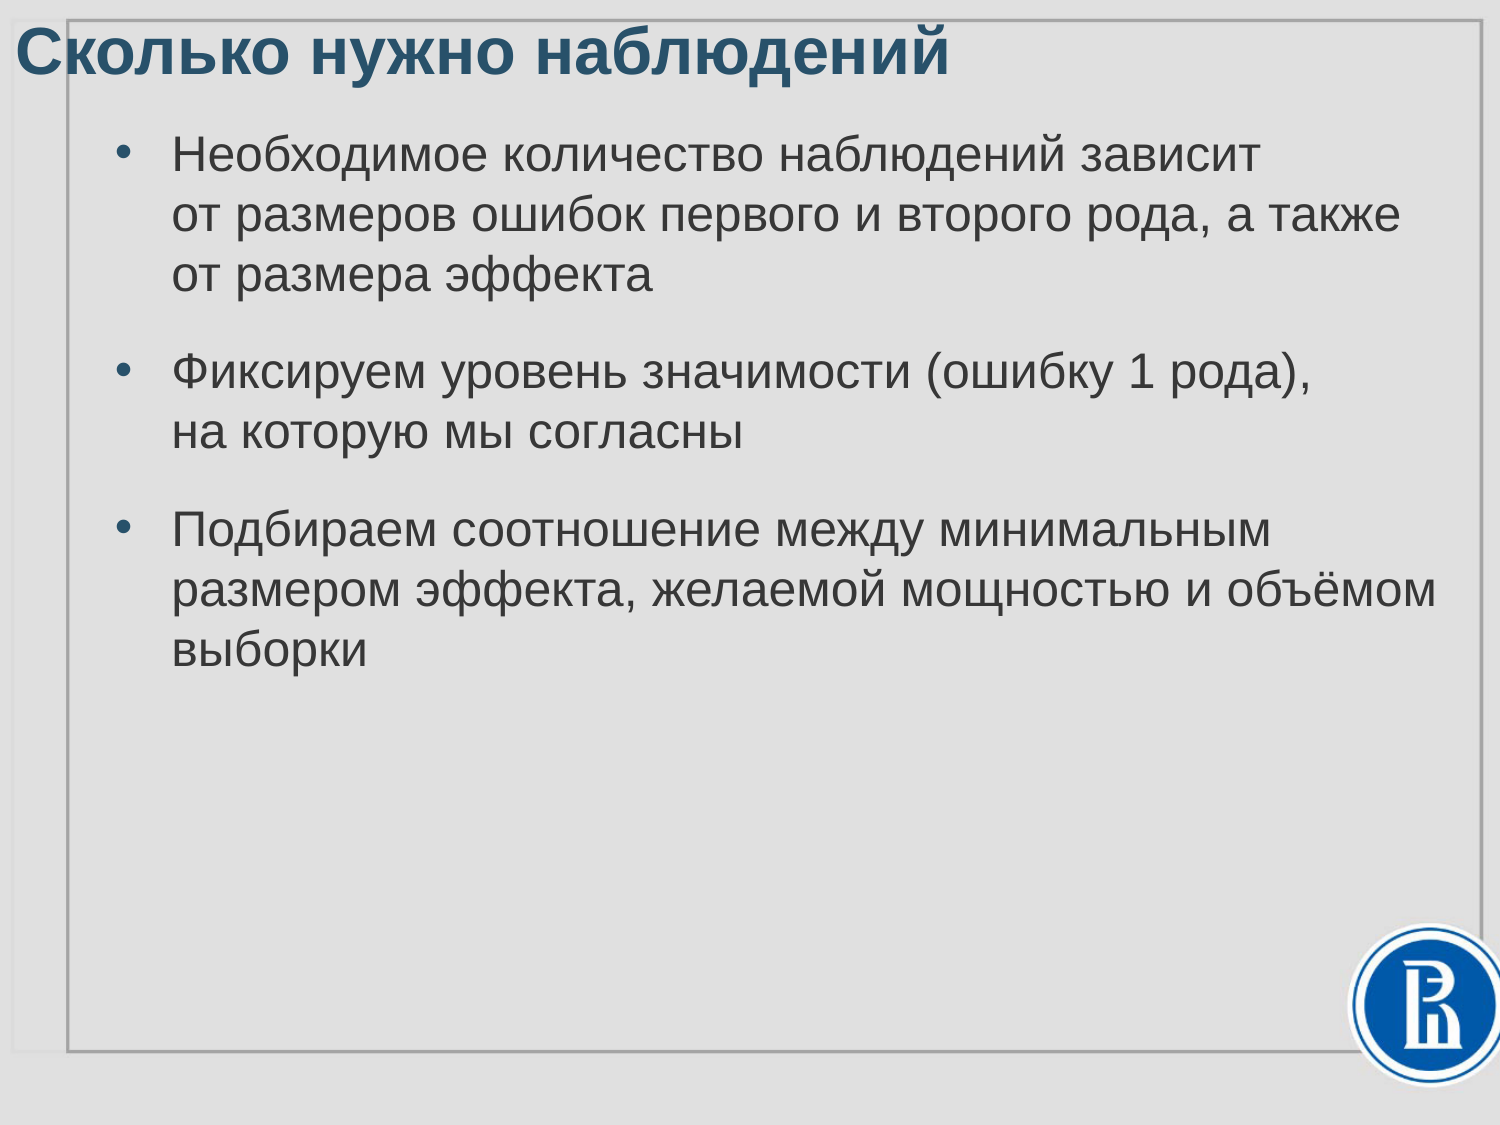

# Сколько нужно наблюдений
Необходимое количество наблюдений зависит
от размеров ошибок первого и второго рода, а также
от размера эффекта
Фиксируем уровень значимости (ошибку 1 рода),
на которую мы согласны
Подбираем соотношение между минимальным размером эффекта, желаемой мощностью и объёмом выборки